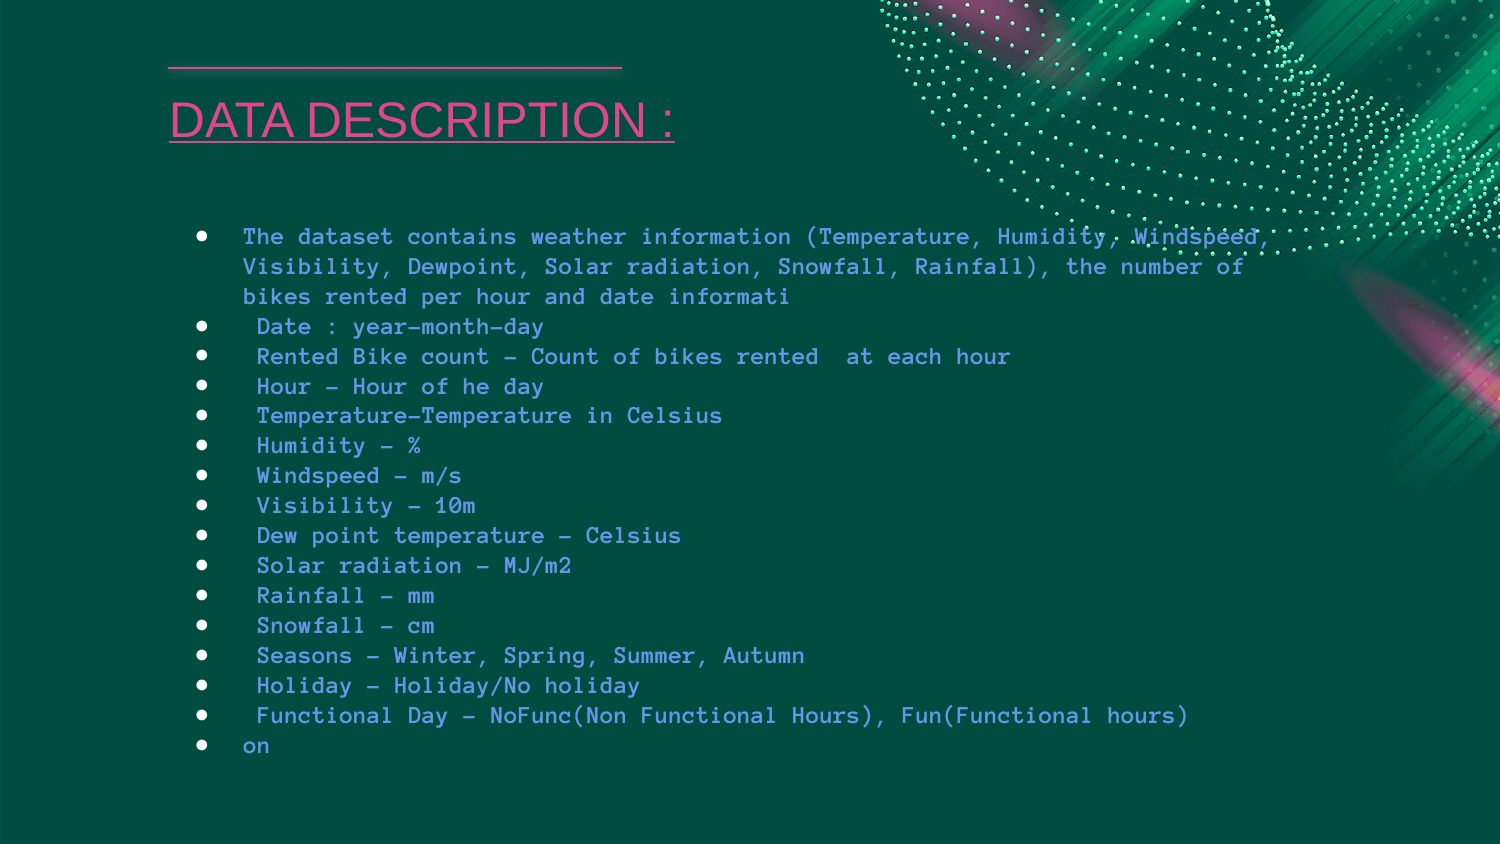

# DATA DESCRIPTION :
The dataset contains weather information (Temperature, Humidity, Windspeed, Visibility, Dewpoint, Solar radiation, Snowfall, Rainfall), the number of bikes rented per hour and date informati
 Date : year-month-day
 Rented Bike count - Count of bikes rented  at each hour
 Hour - Hour of he day
 Temperature-Temperature in Celsius
 Humidity - %
 Windspeed - m/s
 Visibility - 10m
 Dew point temperature - Celsius
 Solar radiation - MJ/m2
 Rainfall - mm
 Snowfall - cm
 Seasons - Winter, Spring, Summer, Autumn
 Holiday - Holiday/No holiday
 Functional Day - NoFunc(Non Functional Hours), Fun(Functional hours)
on